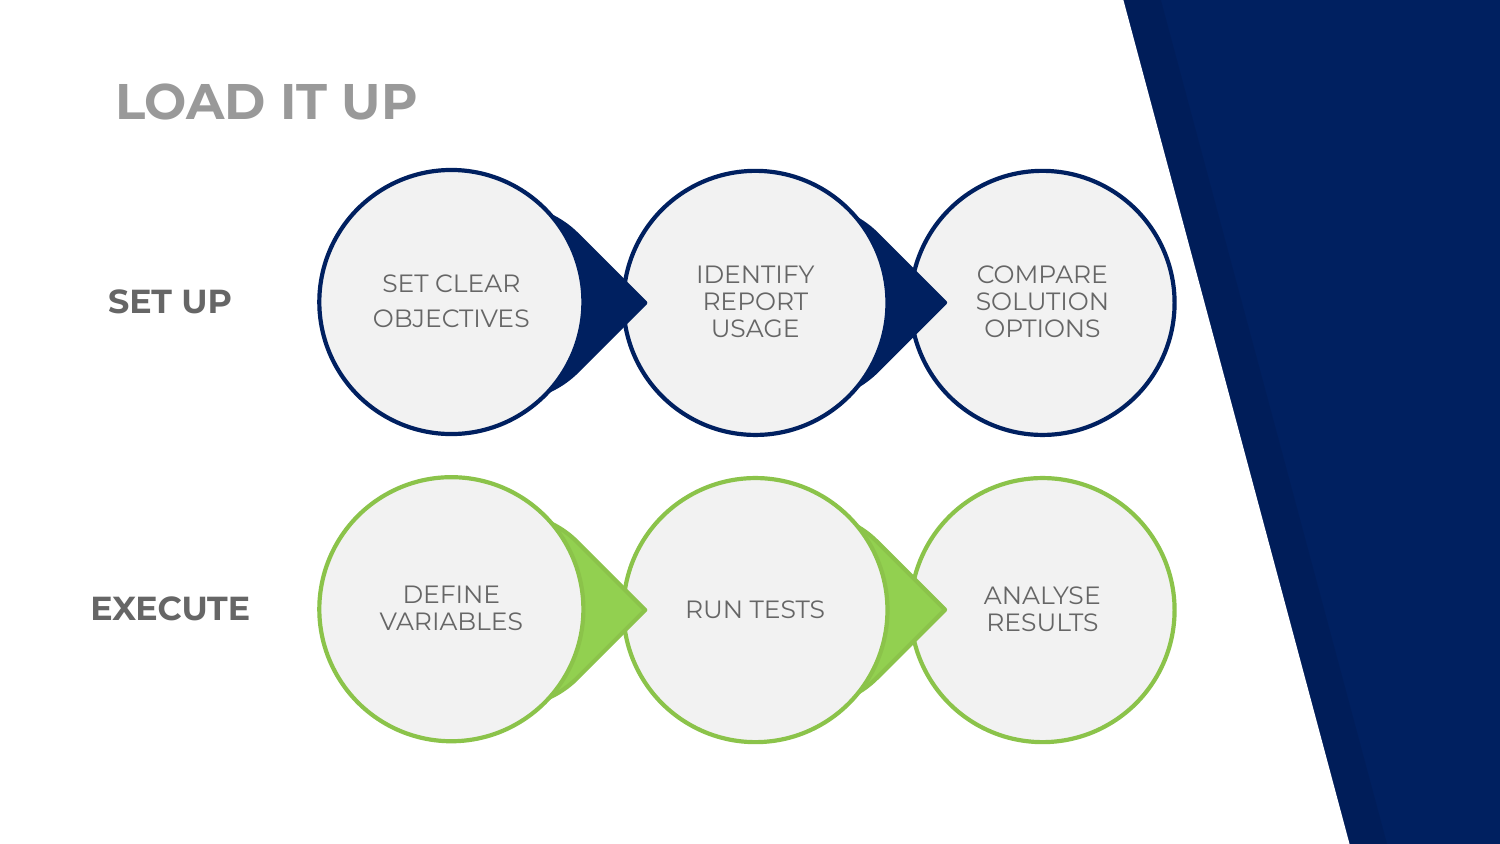

LOAD IT UP
COMPARE SOLUTION OPTIONS
IDENTIFY REPORT USAGE
SET CLEAR
OBJECTIVES
SET UP
ANALYSE RESULTS
RUN TESTS
DEFINE VARIABLES
EXECUTE